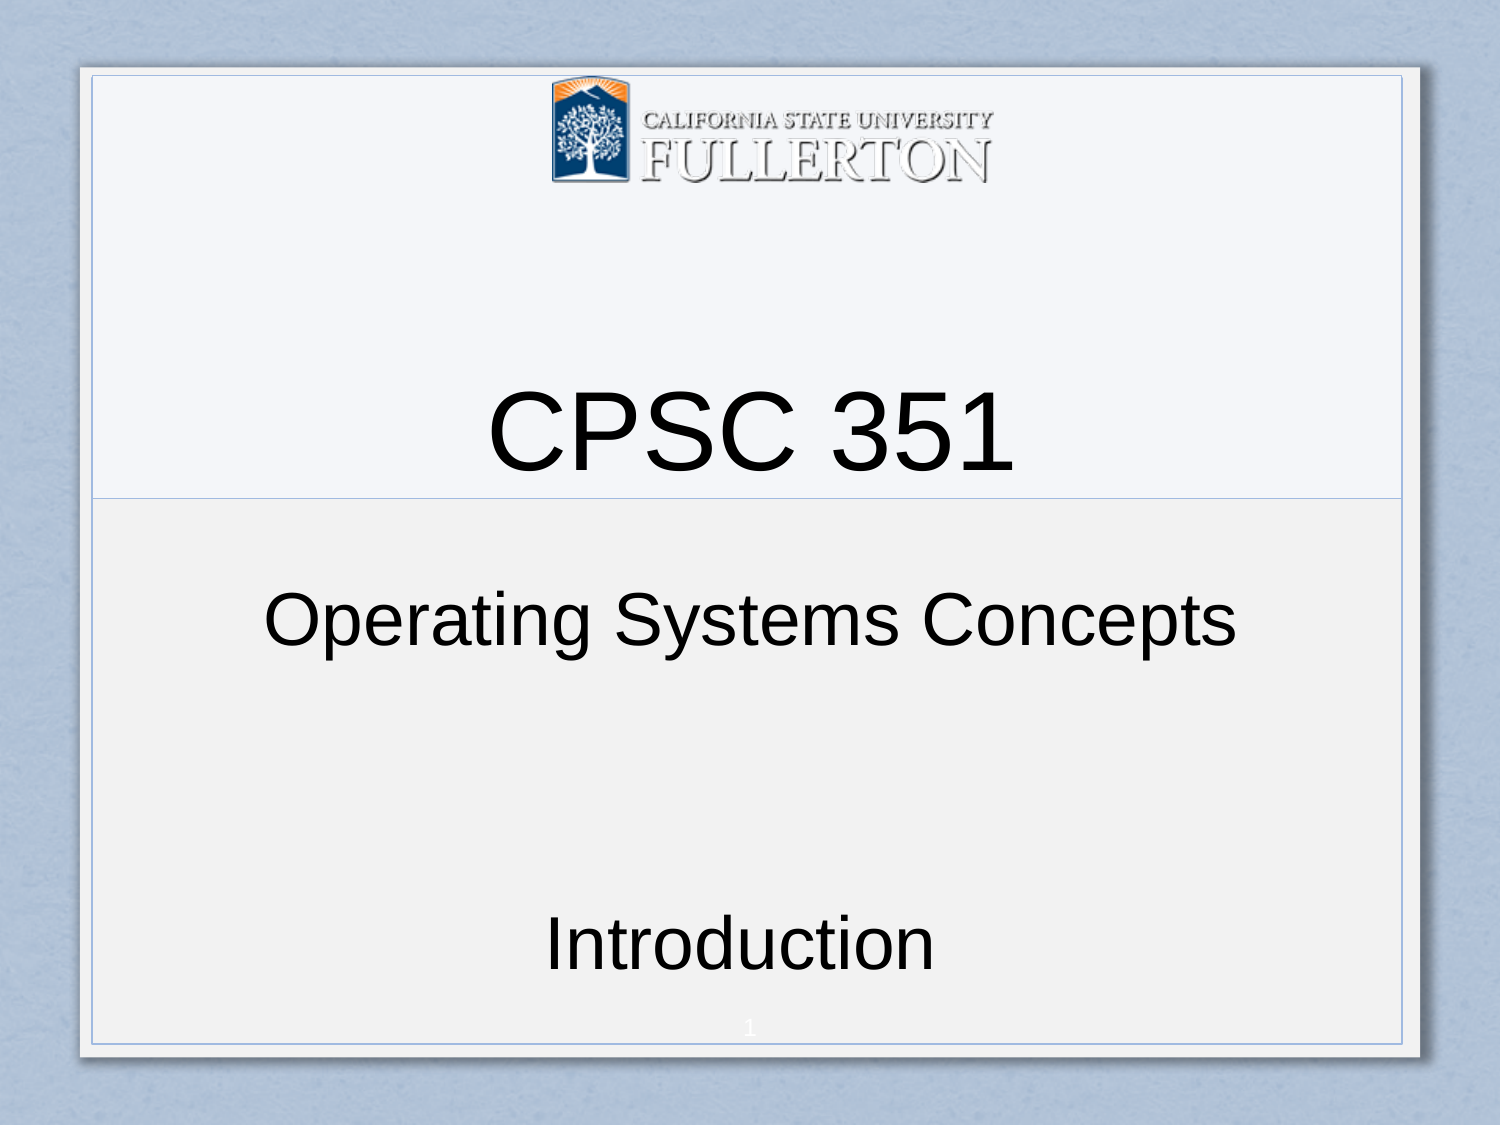

# CPSC 351
Operating Systems Concepts

Introduction

1